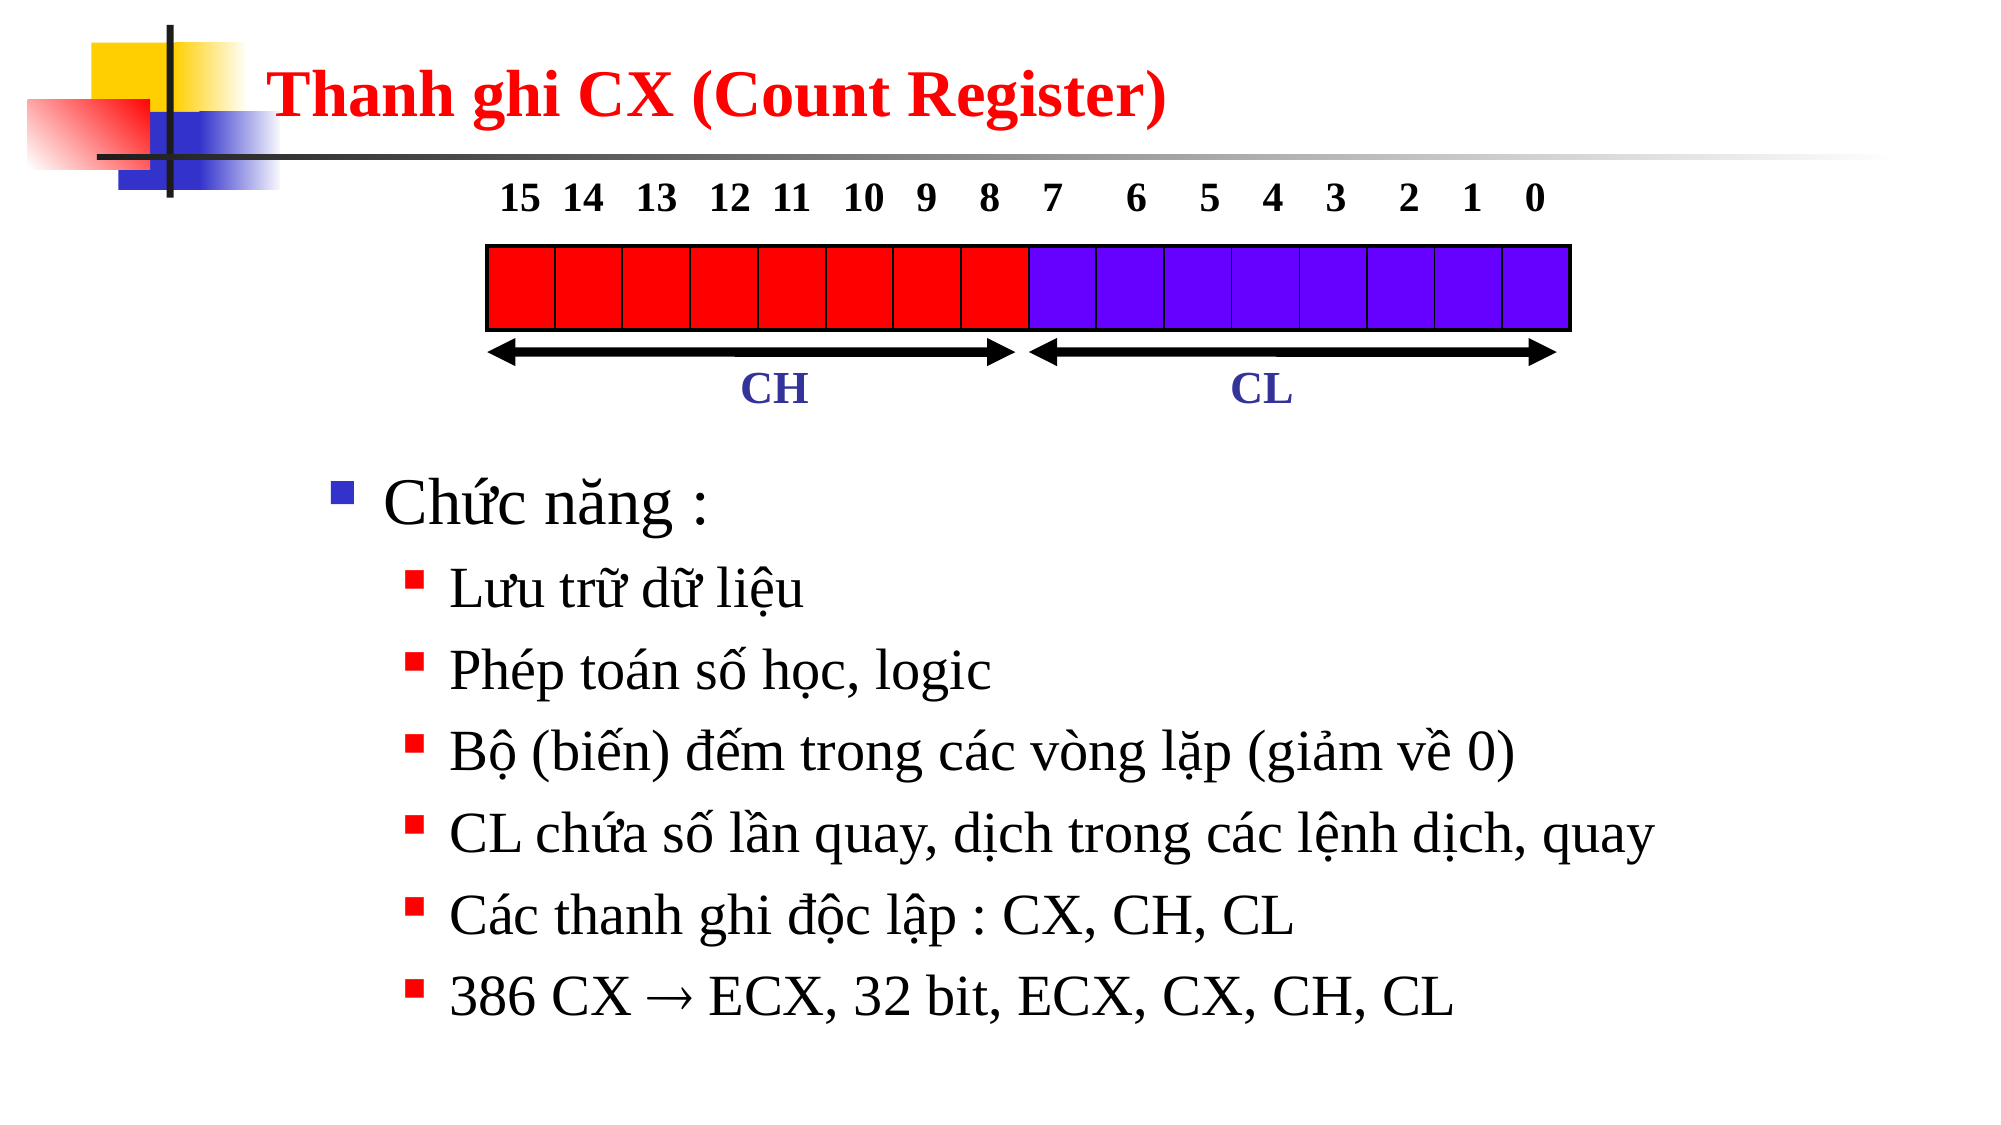

# Thanh ghi CX (Count Register)
 15  14   13   12  11   10   9    8    7      6     5    4    3     2    1    0
|  |  |  |  |  |  |  |  |  |  |  |  |  |  |  |  |
| --- | --- | --- | --- | --- | --- | --- | --- | --- | --- | --- | --- | --- | --- | --- | --- |
CH
CL

Chức năng :
Lưu trữ dữ liệu
Phép toán số học, logic
Bộ (biến) đếm trong các vòng lặp (giảm về 0)
CL chứa số lần quay, dịch trong các lệnh dịch, quay
Các thanh ghi độc lập : CX, CH, CL
386 CX → ECX, 32 bit, ECX, CX, CH, CL